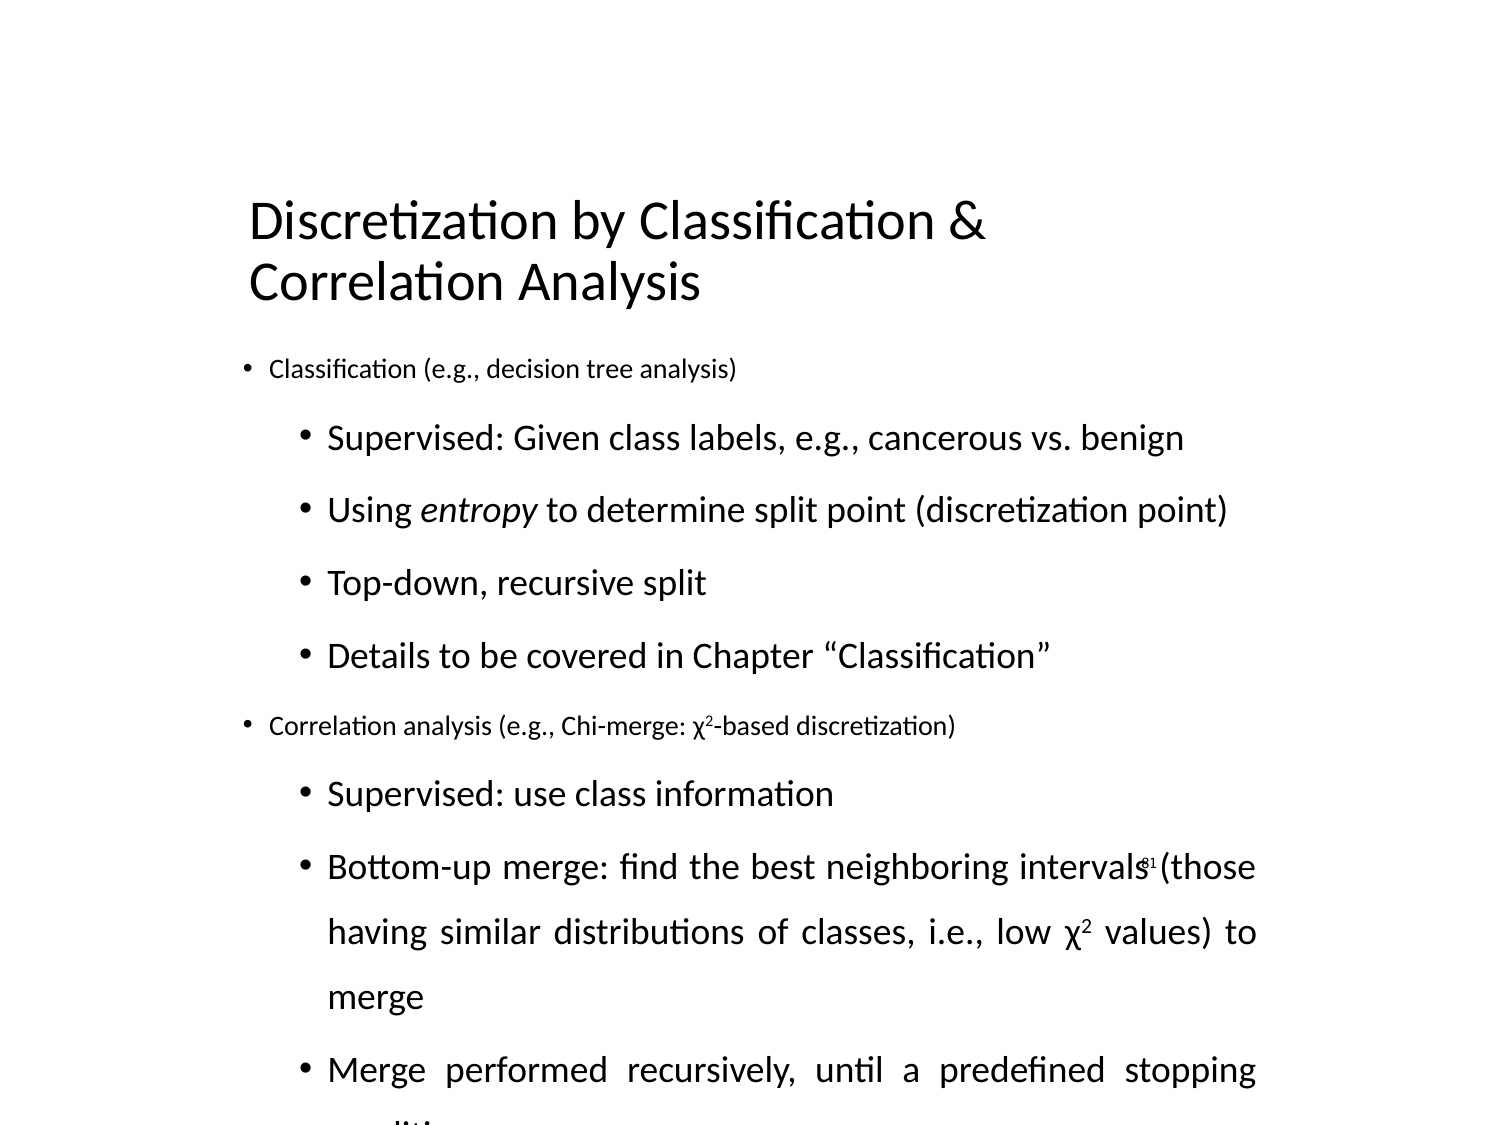

# Discretization by Classification & Correlation Analysis
Classification (e.g., decision tree analysis)
Supervised: Given class labels, e.g., cancerous vs. benign
Using entropy to determine split point (discretization point)
Top-down, recursive split
Details to be covered in Chapter “Classification”
Correlation analysis (e.g., Chi-merge: χ2-based discretization)
Supervised: use class information
Bottom-up merge: find the best neighboring intervals (those having similar distributions of classes, i.e., low χ2 values) to merge
Merge performed recursively, until a predefined stopping condition

81